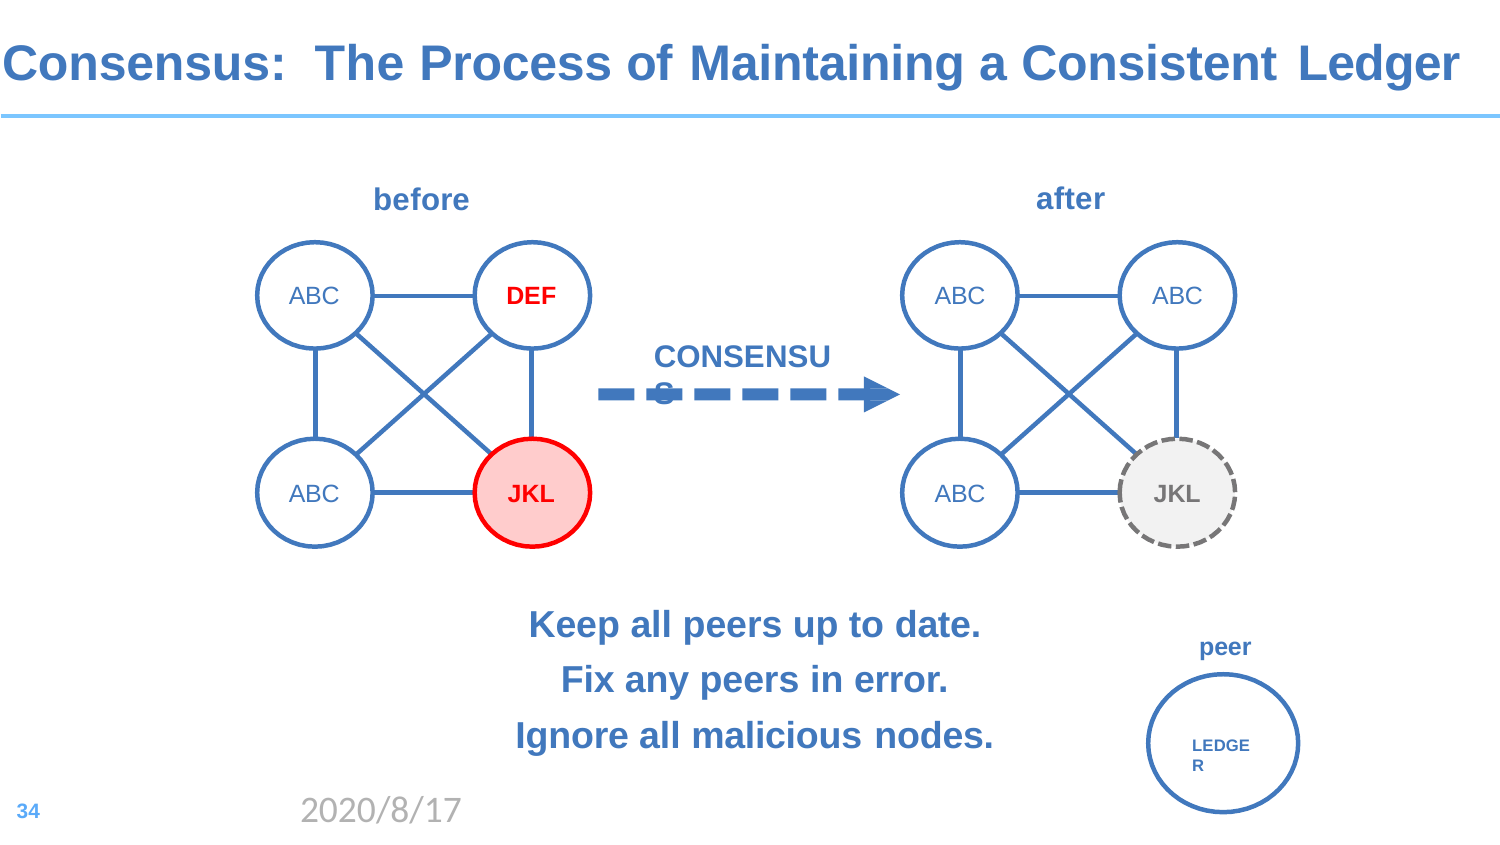

# Consensus:  The Process of Maintaining a Consistent Ledger
after
before

ABC
DEF
ABC
ABC

CONSENSUS

ABC
JKL
ABC
JKL

Keep all peers up to date.
Fix any peers in error.
Ignore all malicious nodes.
peer

LEDGER
2020/8/17
34